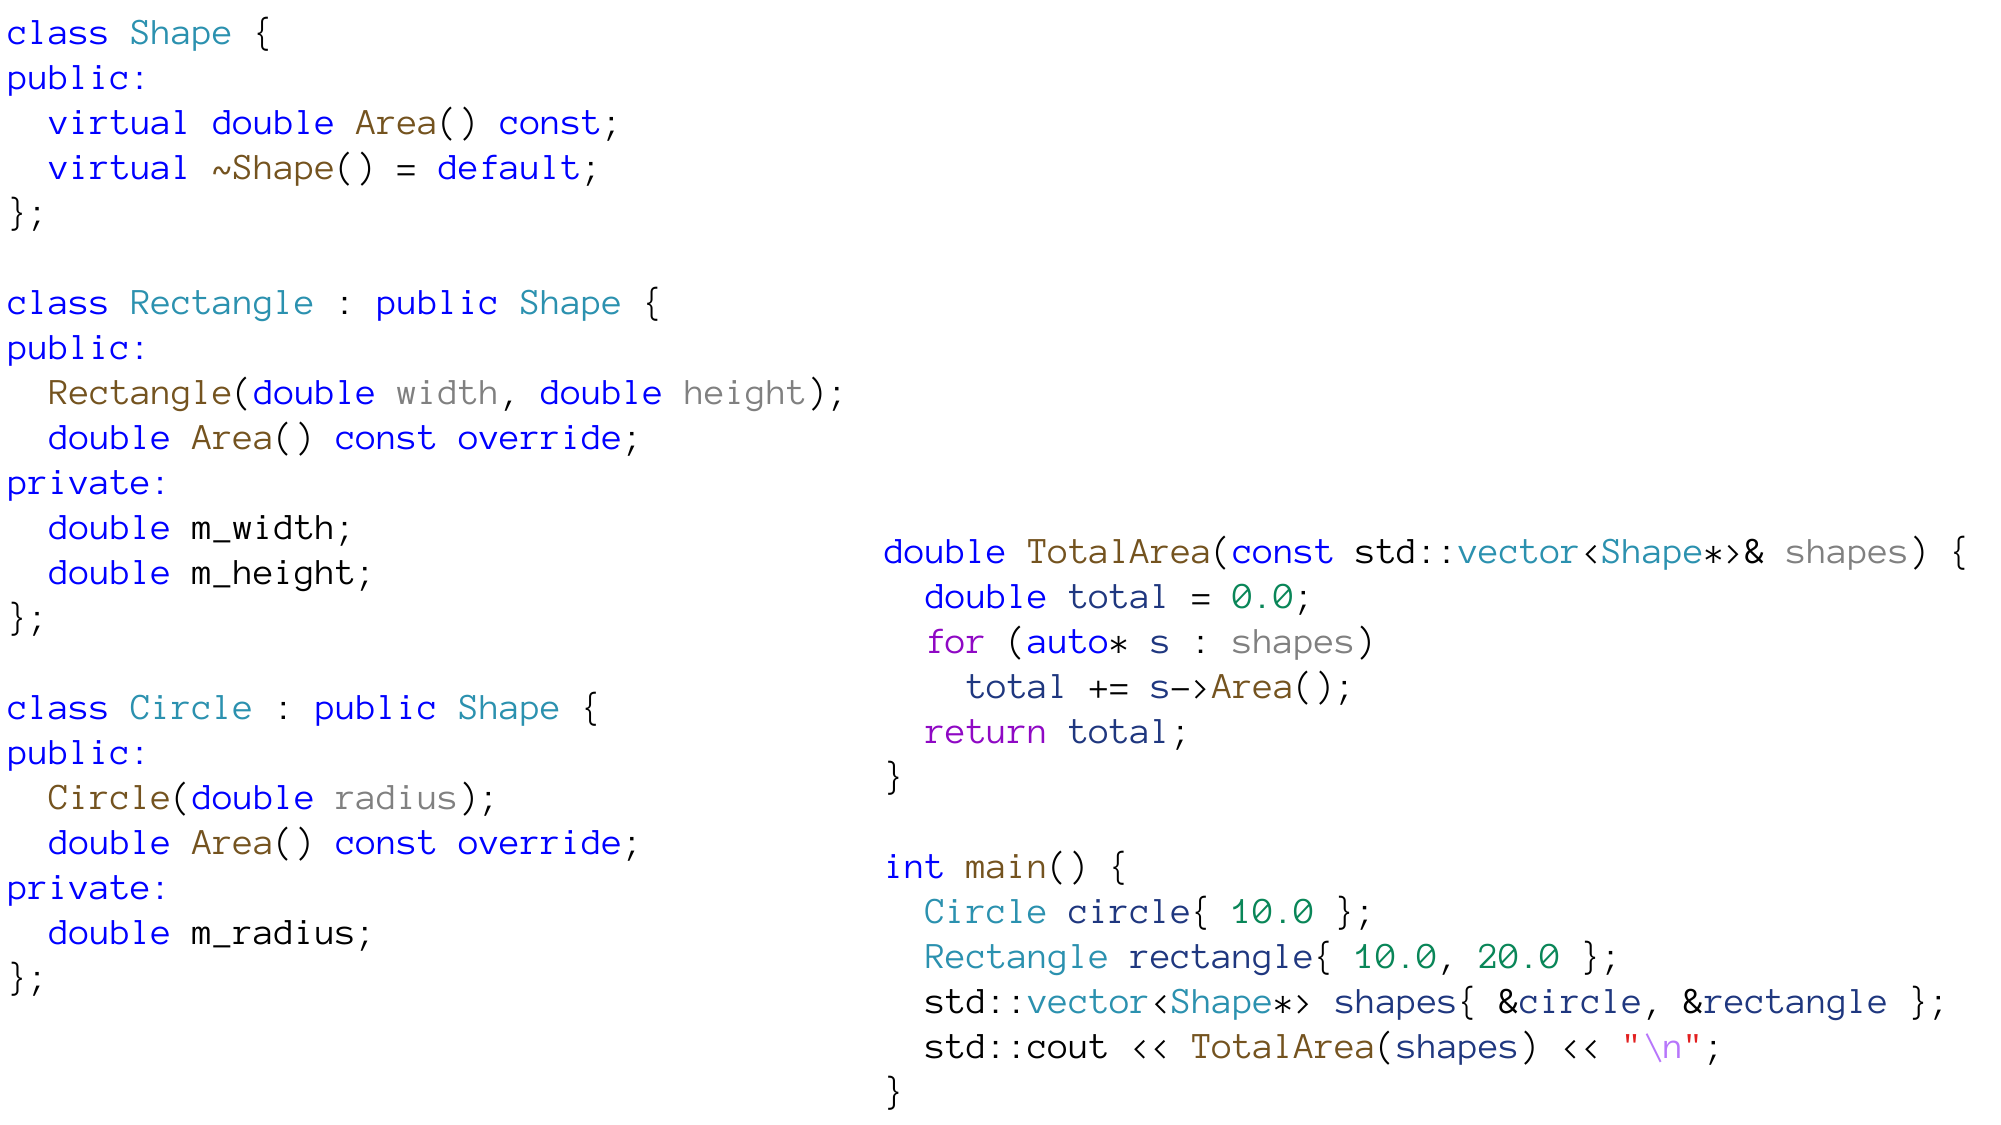

class Shape {
public:
  virtual double Area() const;
  virtual ~Shape() = default;
};

class Rectangle : public Shape {
public:
  Rectangle(double width, double height);
  double Area() const override;
private:
  double m_width;
  double m_height;
};

class Circle : public Shape {
public:
  Circle(double radius);
  double Area() const override;
private:
  double m_radius;
};
double TotalArea(const std::vector<Shape*>& shapes) {
  double total = 0.0;
  for (auto* s : shapes)
    total += s->Area();
  return total;
}

int main() {
  Circle circle{ 10.0 };
  Rectangle rectangle{ 10.0, 20.0 };
  std::vector<Shape*> shapes{ &circle, &rectangle };
  std::cout << TotalArea(shapes) << "\n";
}